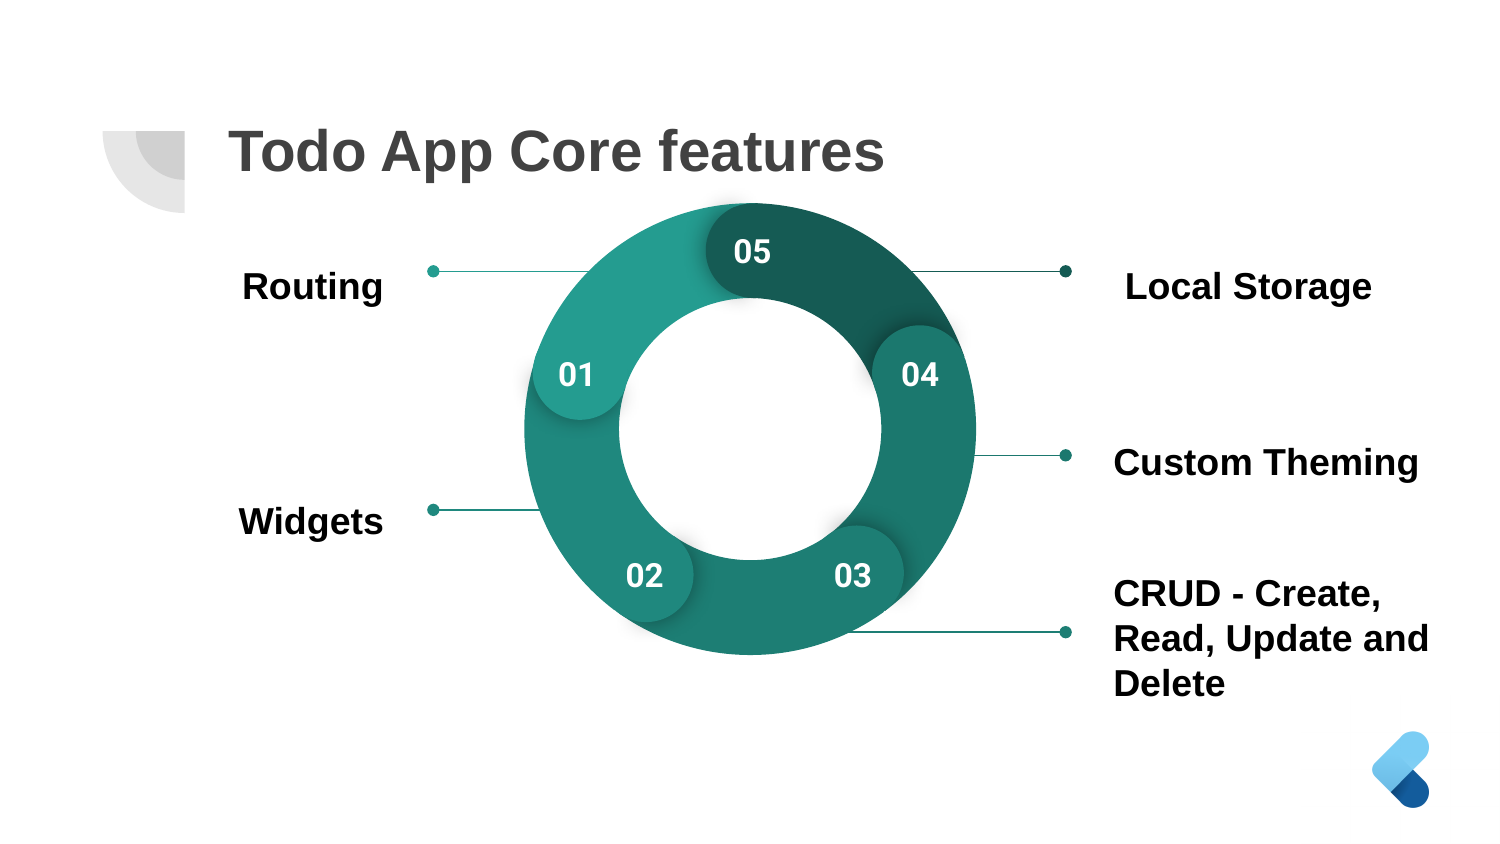

# Todo App Core features

05

01
04

02
03
Routing

Local Storage

Custom Theming

Widgets

CRUD - Create, Read, Update and Delete